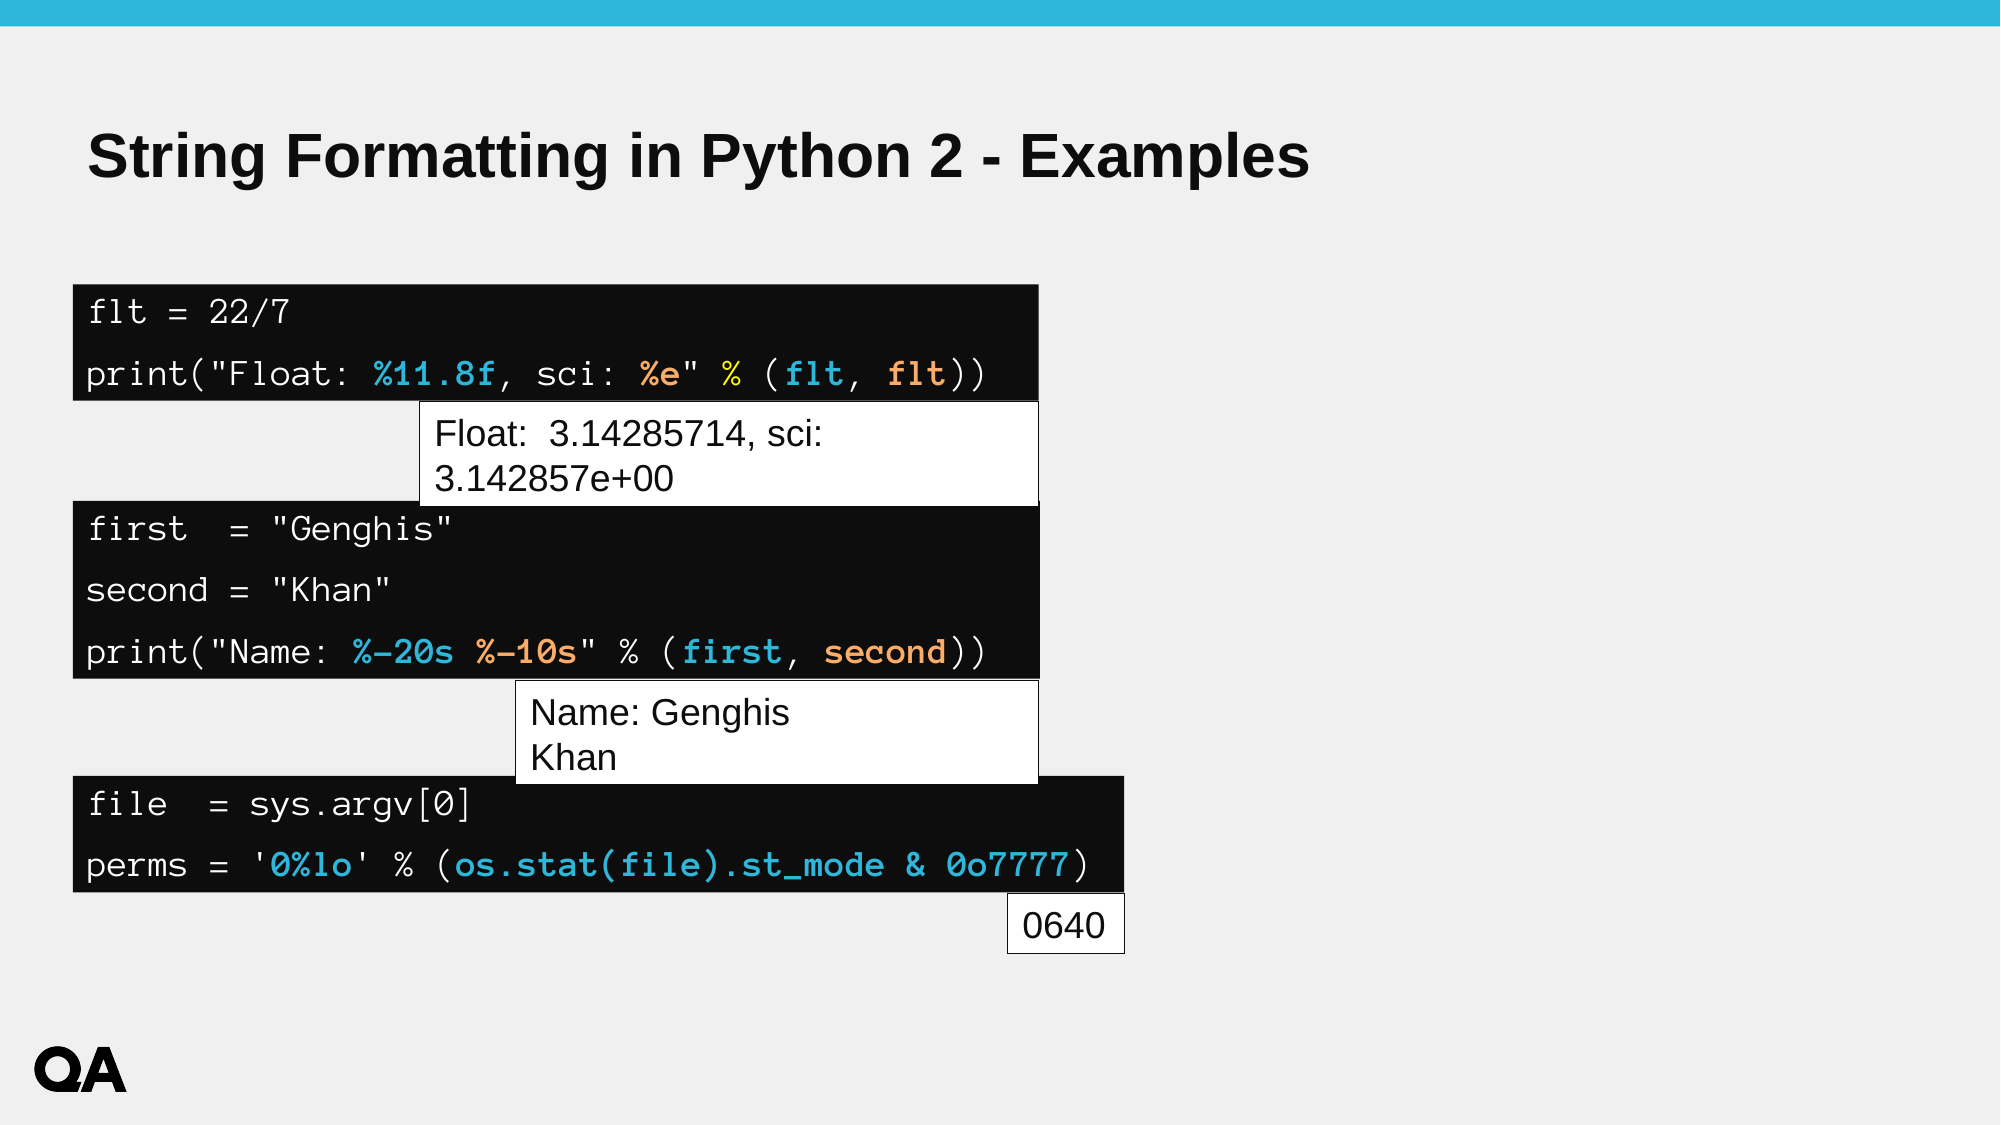

# String Formatting in Python 2 - Examples

flt = 22/7
print("Float: %11.8f, sci: %e" % (flt, flt))
Float:  3.14285714, sci: 3.142857e+00
first  = "Genghis"
second = "Khan"
print("Name: %-20s %-10s" % (first, second))
Name: Genghis              Khan
file  = sys.argv[0]
perms = '0%lo' % (os.stat(file).st_mode & 0o7777)
0640